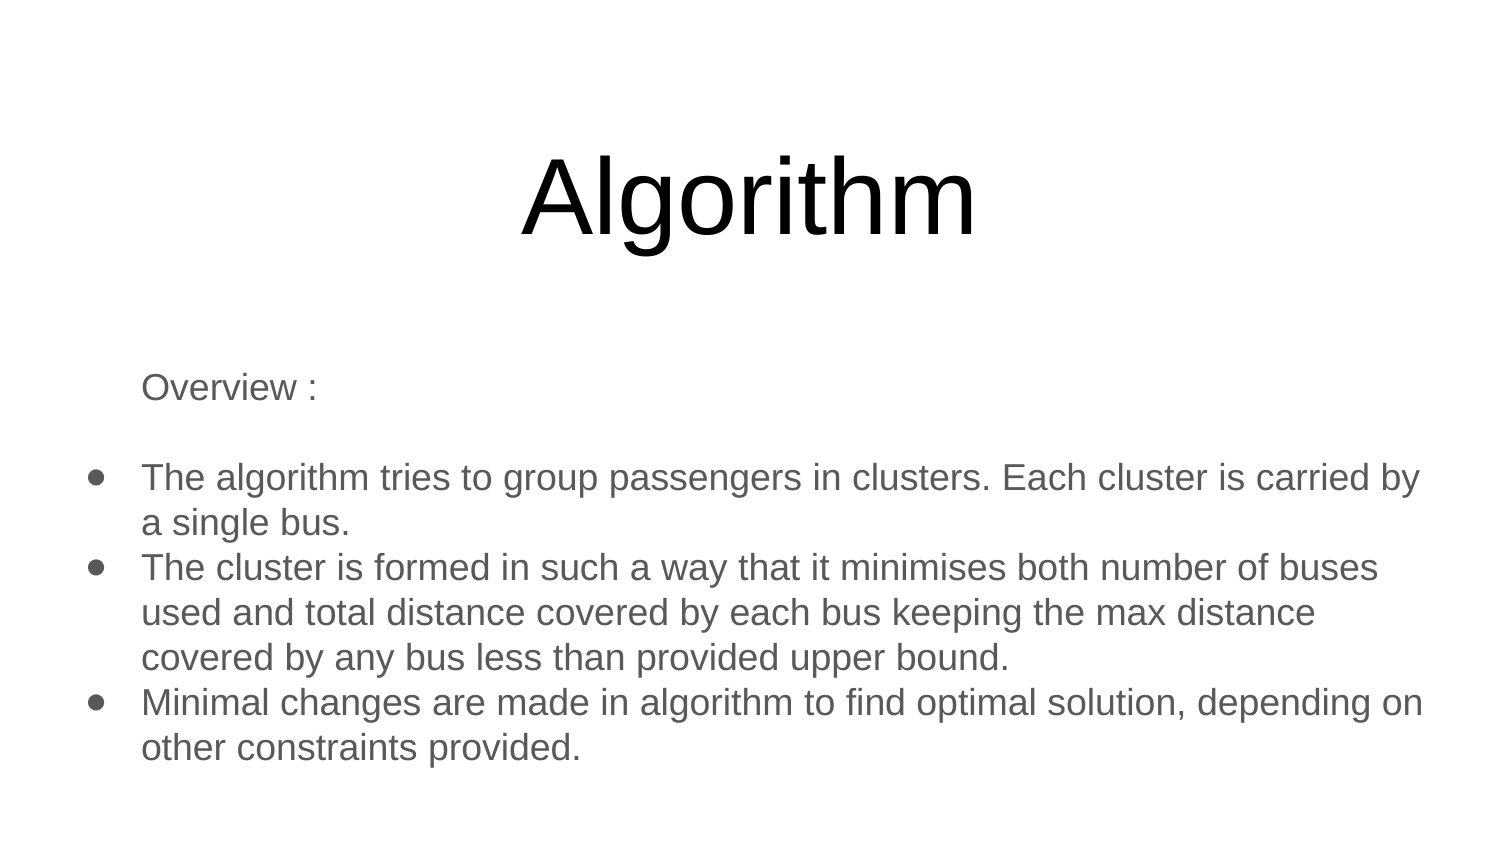

# Algorithm
Overview :

The algorithm tries to group passengers in clusters. Each cluster is carried by a single bus.
The cluster is formed in such a way that it minimises both number of buses used and total distance covered by each bus keeping the max distance covered by any bus less than provided upper bound.
Minimal changes are made in algorithm to find optimal solution, depending on other constraints provided.